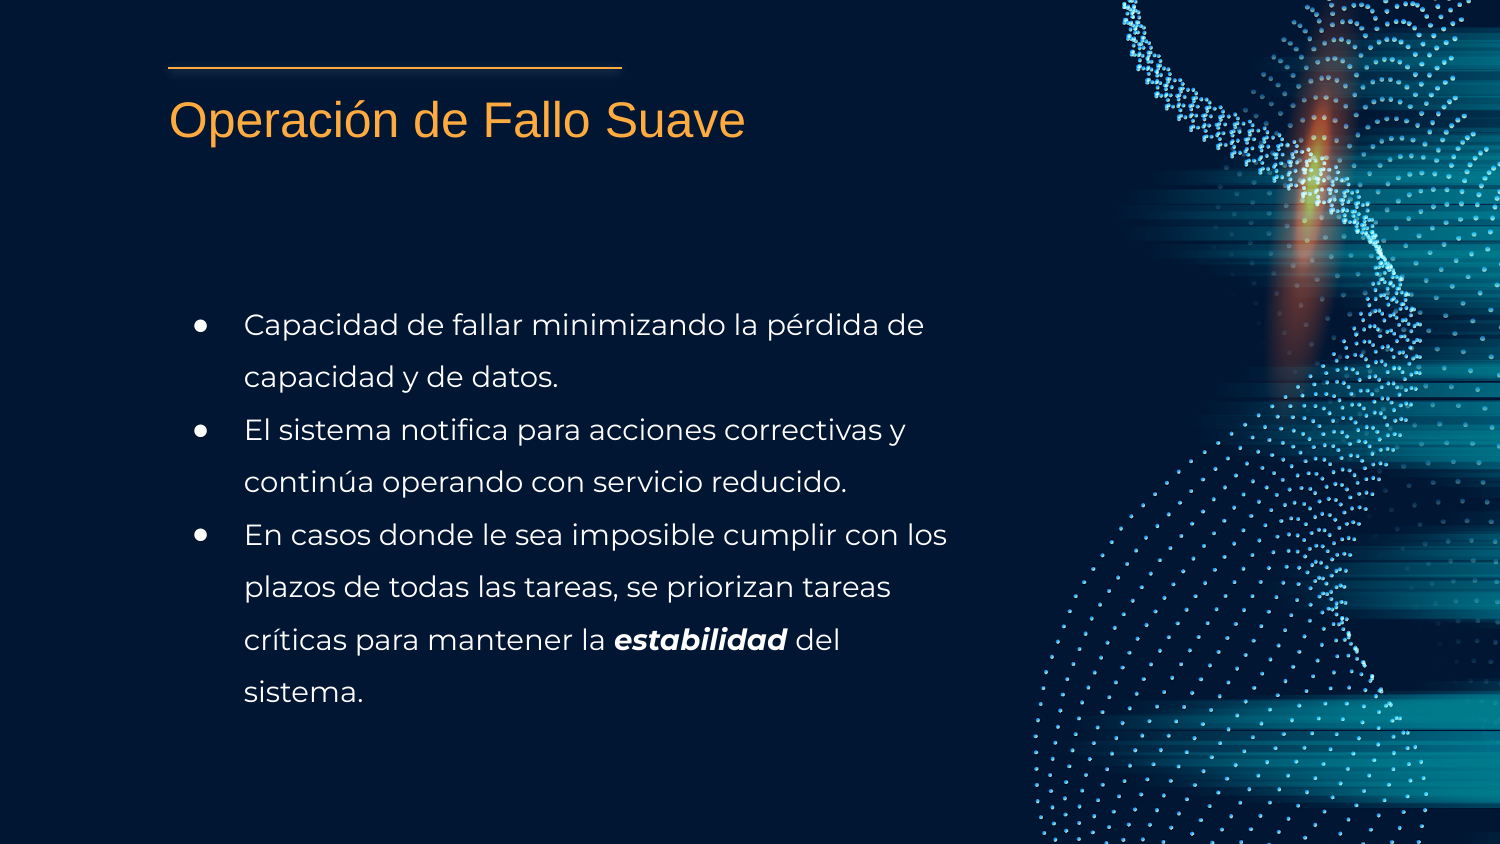

# Operación de Fallo Suave
Capacidad de fallar minimizando la pérdida de capacidad y de datos.
El sistema notifica para acciones correctivas y continúa operando con servicio reducido.
En casos donde le sea imposible cumplir con los plazos de todas las tareas, se priorizan tareas críticas para mantener la estabilidad del sistema.